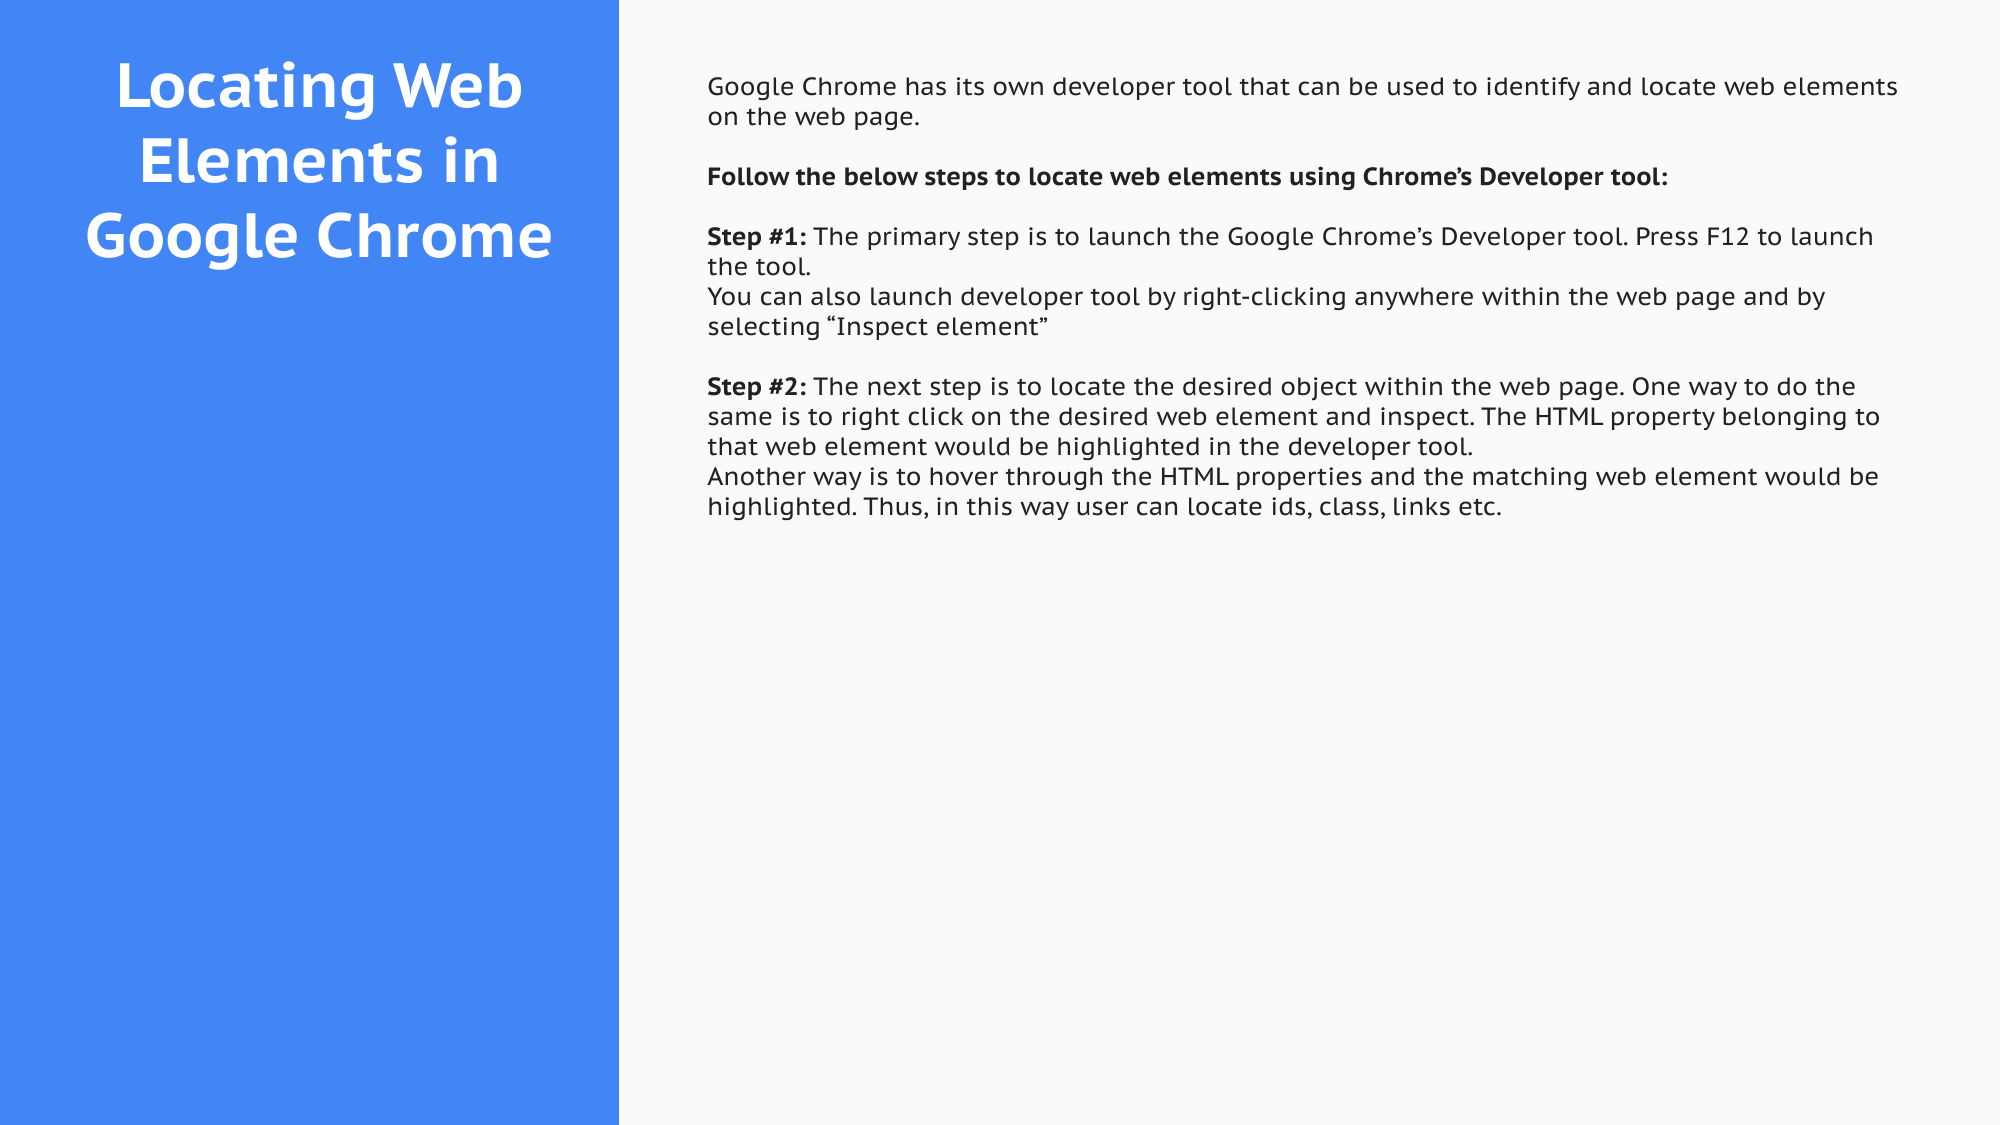

# Locating Web Elements in Google Chrome
Google Chrome has its own developer tool that can be used to identify and locate web elements on the web page.

Follow the below steps to locate web elements using Chrome’s Developer tool:

Step #1: The primary step is to launch the Google Chrome’s Developer tool. Press F12 to launch the tool.
You can also launch developer tool by right-clicking anywhere within the web page and by selecting “Inspect element”

Step #2: The next step is to locate the desired object within the web page. One way to do the same is to right click on the desired web element and inspect. The HTML property belonging to that web element would be highlighted in the developer tool.
Another way is to hover through the HTML properties and the matching web element would be highlighted. Thus, in this way user can locate ids, class, links etc.